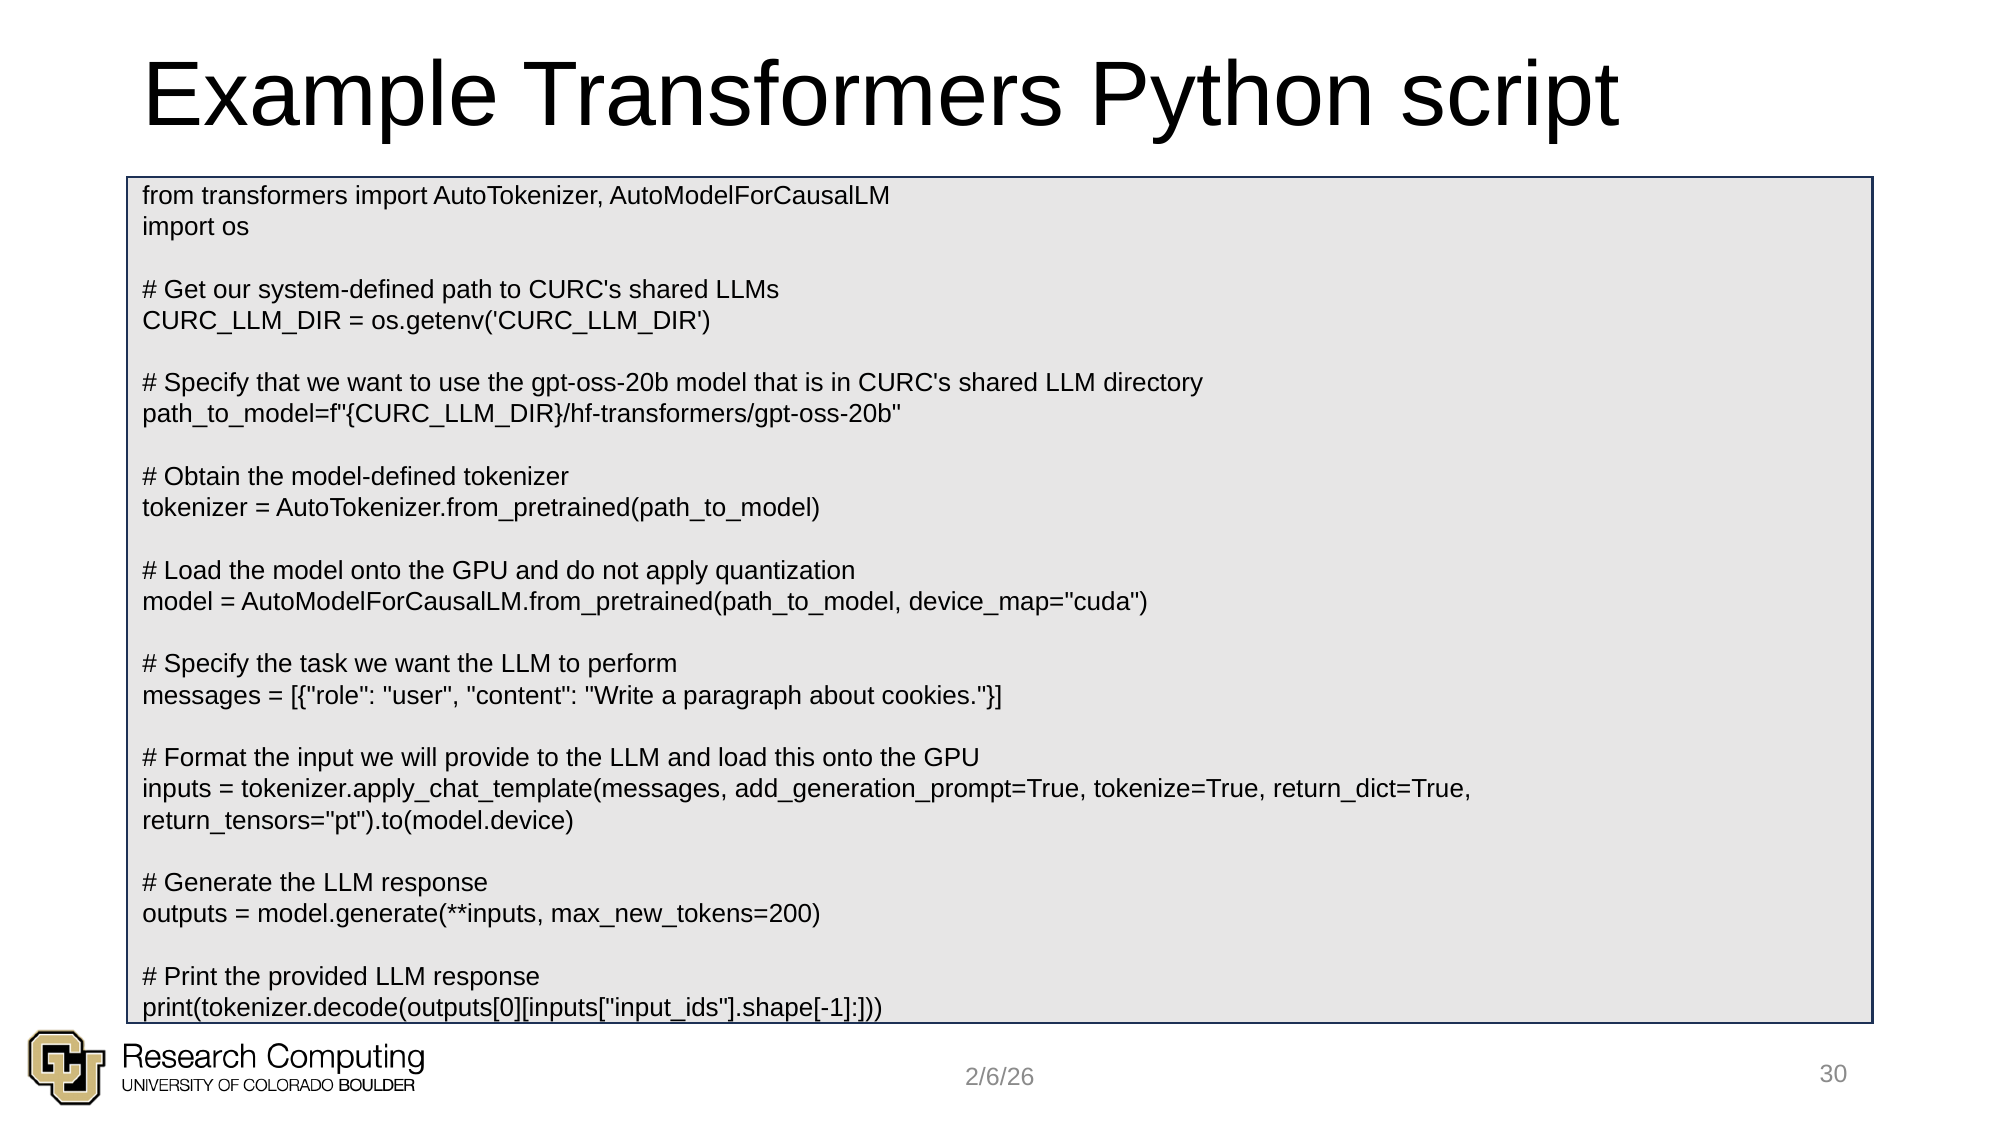

# Example Transformers Python script
from transformers import AutoTokenizer, AutoModelForCausalLM
import os

# Get our system-defined path to CURC's shared LLMs
CURC_LLM_DIR = os.getenv('CURC_LLM_DIR')

# Specify that we want to use the gpt-oss-20b model that is in CURC's shared LLM directory
path_to_model=f"{CURC_LLM_DIR}/hf-transformers/gpt-oss-20b"

# Obtain the model-defined tokenizer
tokenizer = AutoTokenizer.from_pretrained(path_to_model)

# Load the model onto the GPU and do not apply quantization
model = AutoModelForCausalLM.from_pretrained(path_to_model, device_map="cuda")

# Specify the task we want the LLM to perform
messages = [{"role": "user", "content": "Write a paragraph about cookies."}]

# Format the input we will provide to the LLM and load this onto the GPU
inputs = tokenizer.apply_chat_template(messages, add_generation_prompt=True, tokenize=True, return_dict=True, return_tensors="pt").to(model.device)

# Generate the LLM response
outputs = model.generate(**inputs, max_new_tokens=200)

# Print the provided LLM response
print(tokenizer.decode(outputs[0][inputs["input_ids"].shape[-1]:]))
30
2/6/26